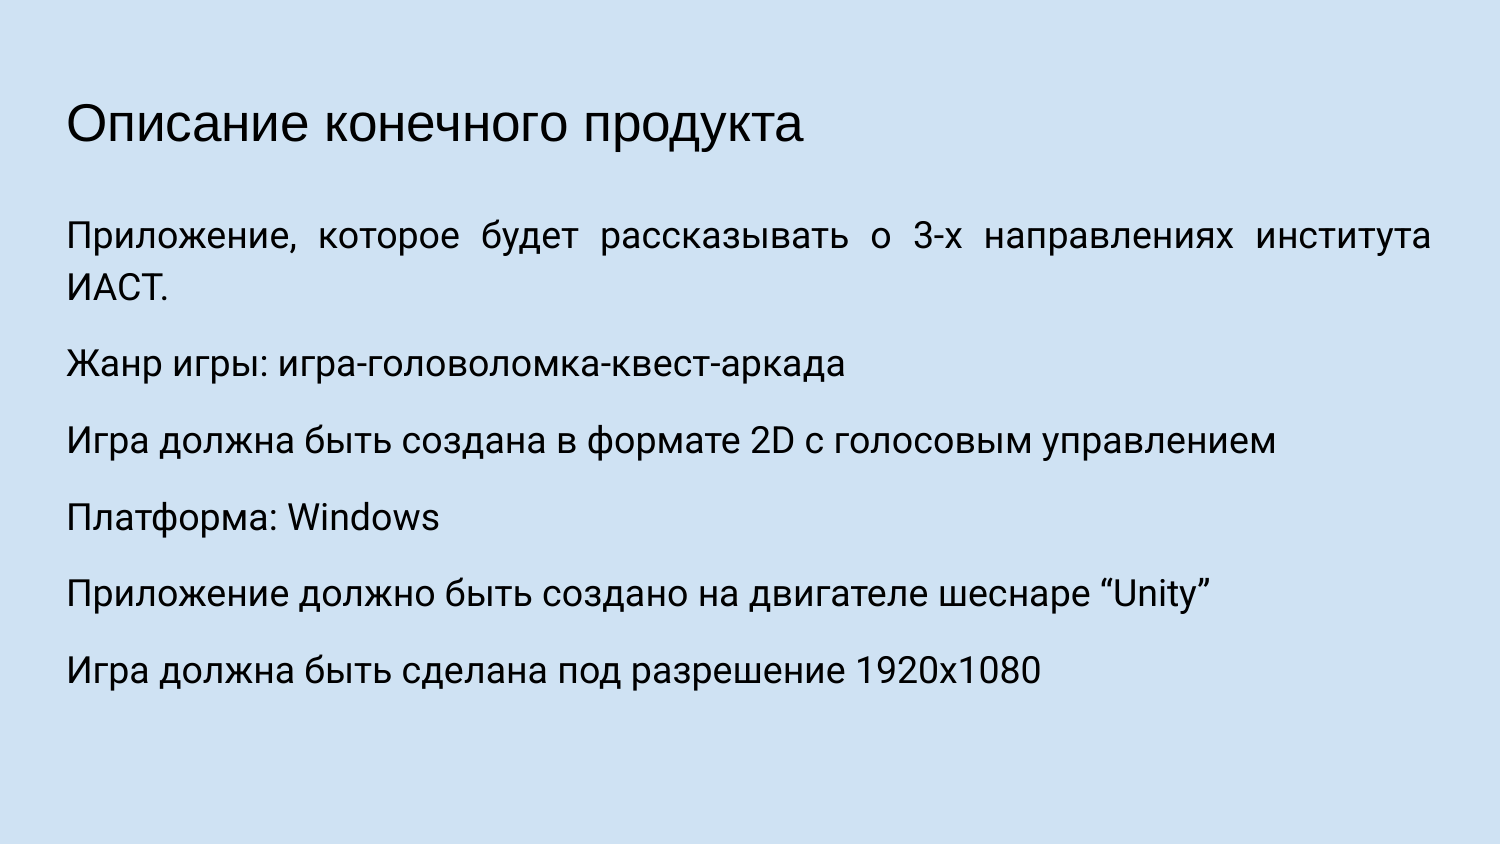

# Описание конечного продукта
Приложение, которое будет рассказывать о 3-х направлениях института ИАСТ.
Жанр игры: игра-головоломка-квест-аркада
Игра должна быть создана в формате 2D с голосовым управлением
Платформа: Windows
Приложение должно быть создано на двигателе шеснаре “Unity”
Игра должна быть сделана под разрешение 1920х1080